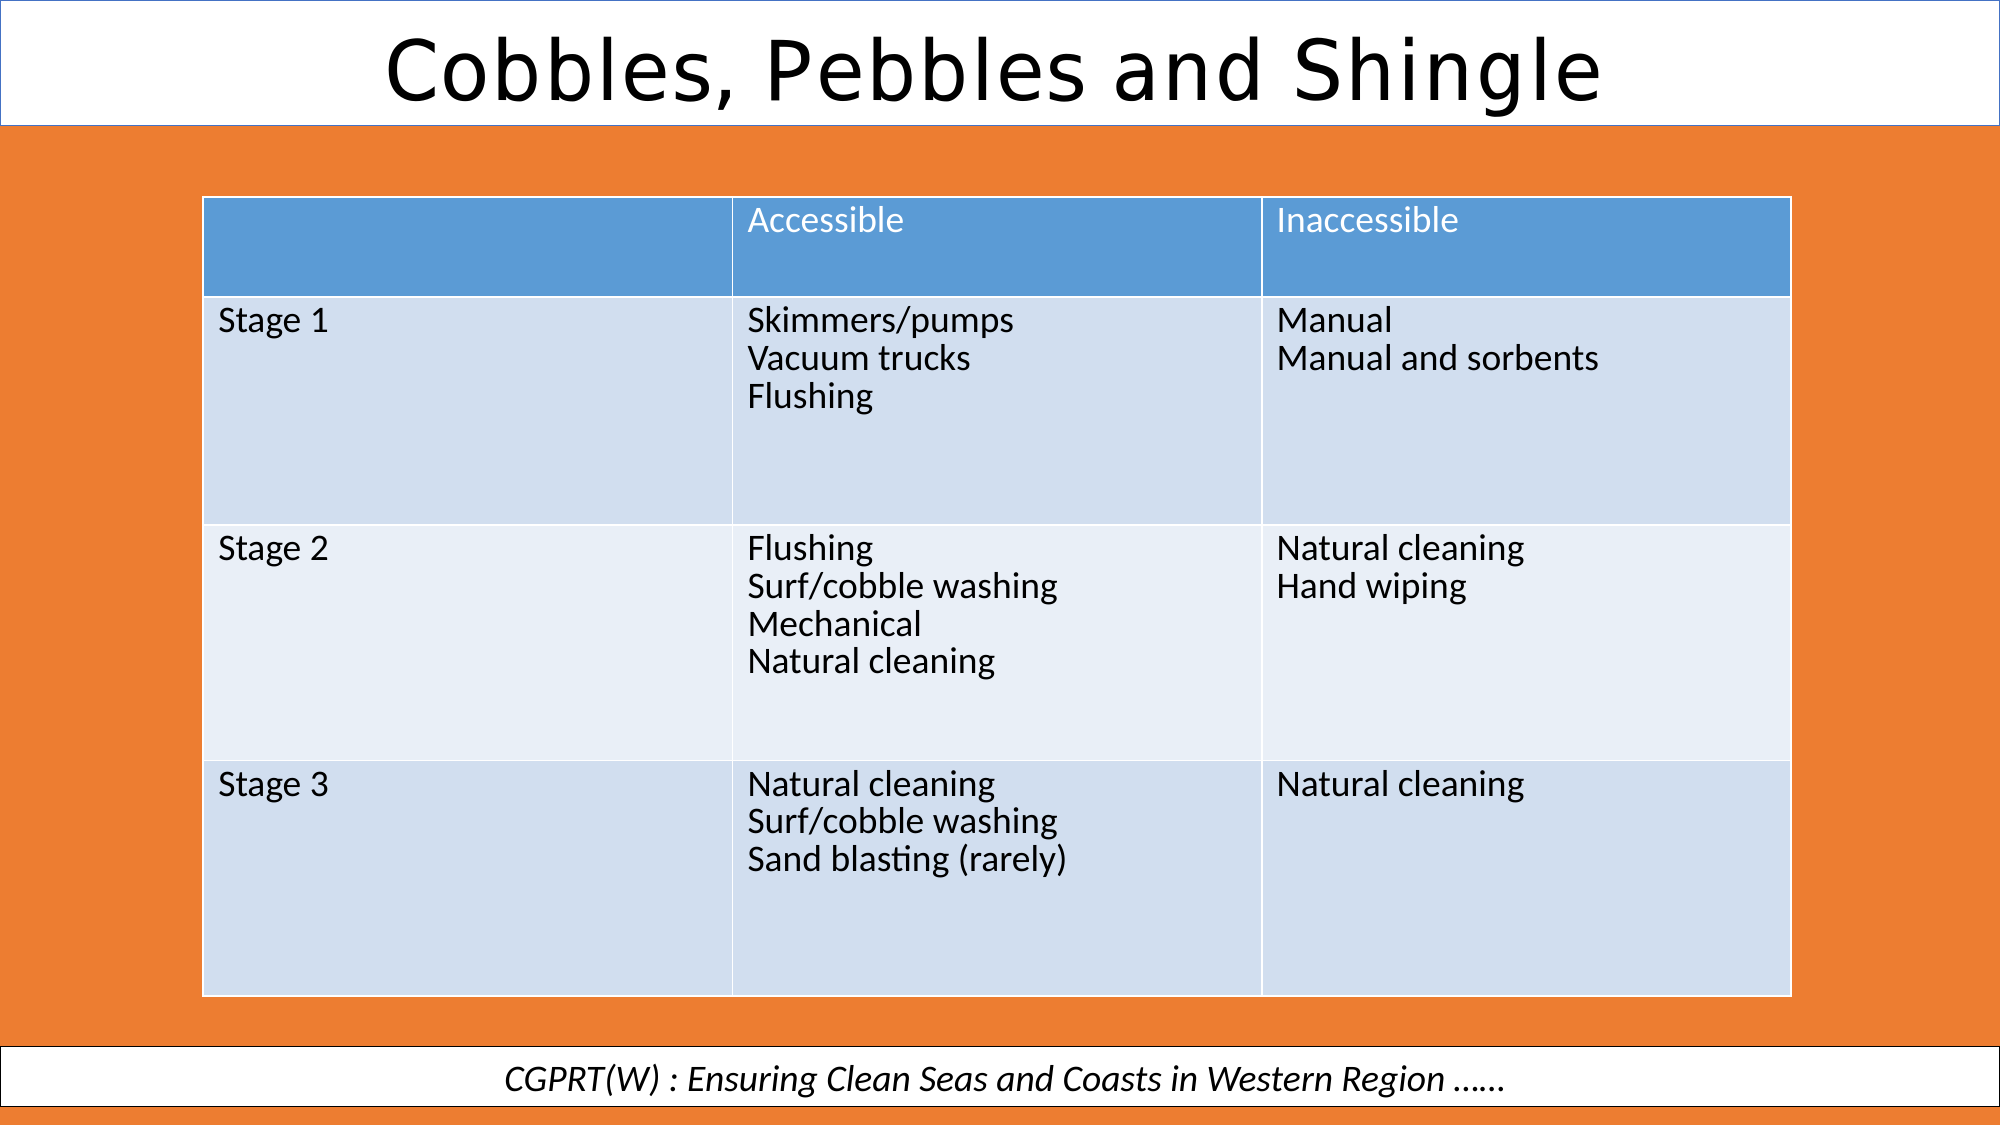

Cobbles, Pebbles and Shingle
|  | Accessible | Inaccessible |
| --- | --- | --- |
| Stage 1 | Skimmers/pumps Vacuum trucks Flushing | Manual Manual and sorbents |
| Stage 2 | Flushing Surf/cobble washing Mechanical Natural cleaning | Natural cleaning Hand wiping |
| Stage 3 | Natural cleaning Surf/cobble washing Sand blasting (rarely) | Natural cleaning |
 CGPRT(W) : Ensuring Clean Seas and Coasts in Western Region ……